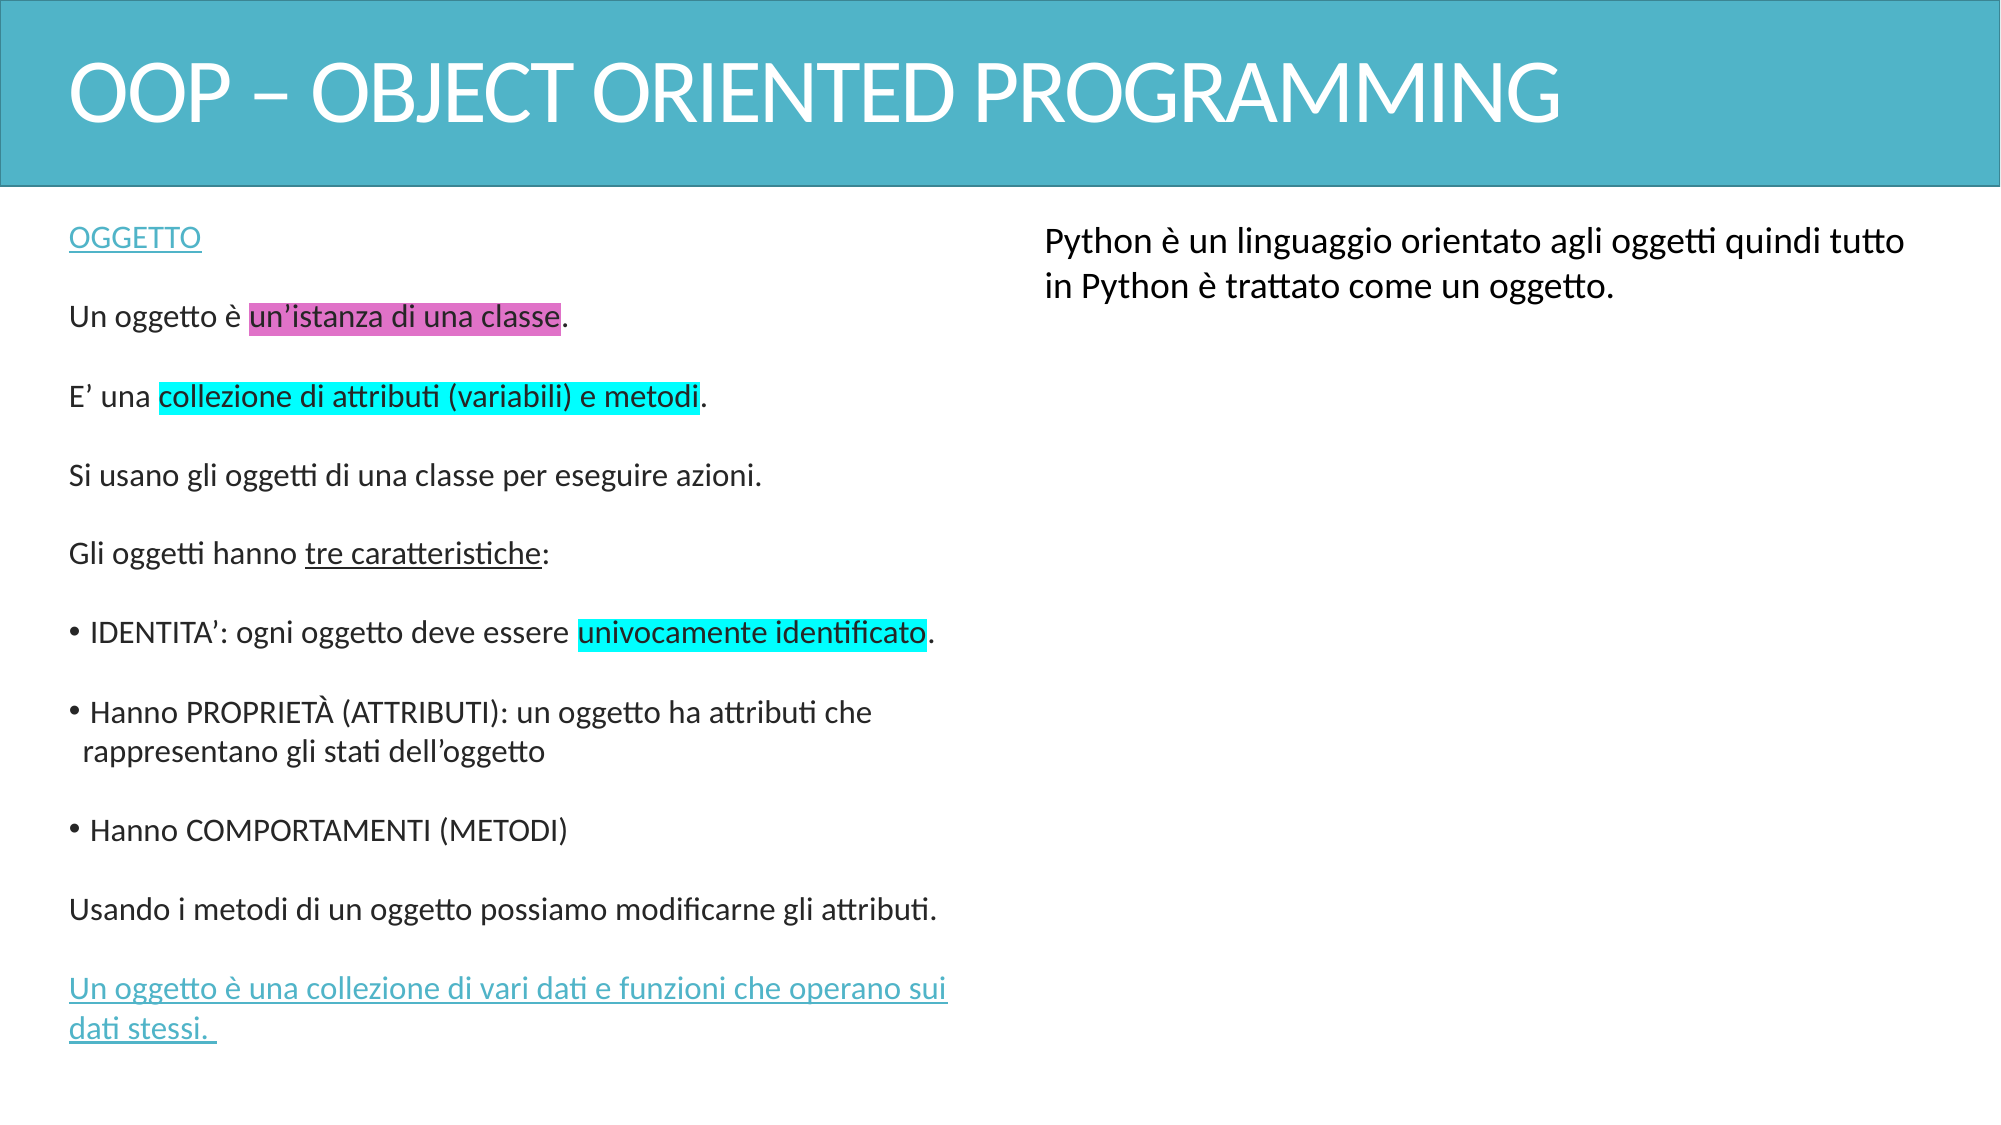

# OOP – OBJECT ORIENTED PROGRAMMING
OGGETTO

Un oggetto è un’istanza di una classe.

E’ una collezione di attributi (variabili) e metodi.

Si usano gli oggetti di una classe per eseguire azioni.

Gli oggetti hanno tre caratteristiche:
 IDENTITA’: ogni oggetto deve essere univocamente identificato.
 Hanno PROPRIETÀ (ATTRIBUTI): un oggetto ha attributi che rappresentano gli stati dell’oggetto
 Hanno COMPORTAMENTI (METODI)

Usando i metodi di un oggetto possiamo modificarne gli attributi.

Un oggetto è una collezione di vari dati e funzioni che operano sui dati stessi.
Python è un linguaggio orientato agli oggetti quindi tutto in Python è trattato come un oggetto.